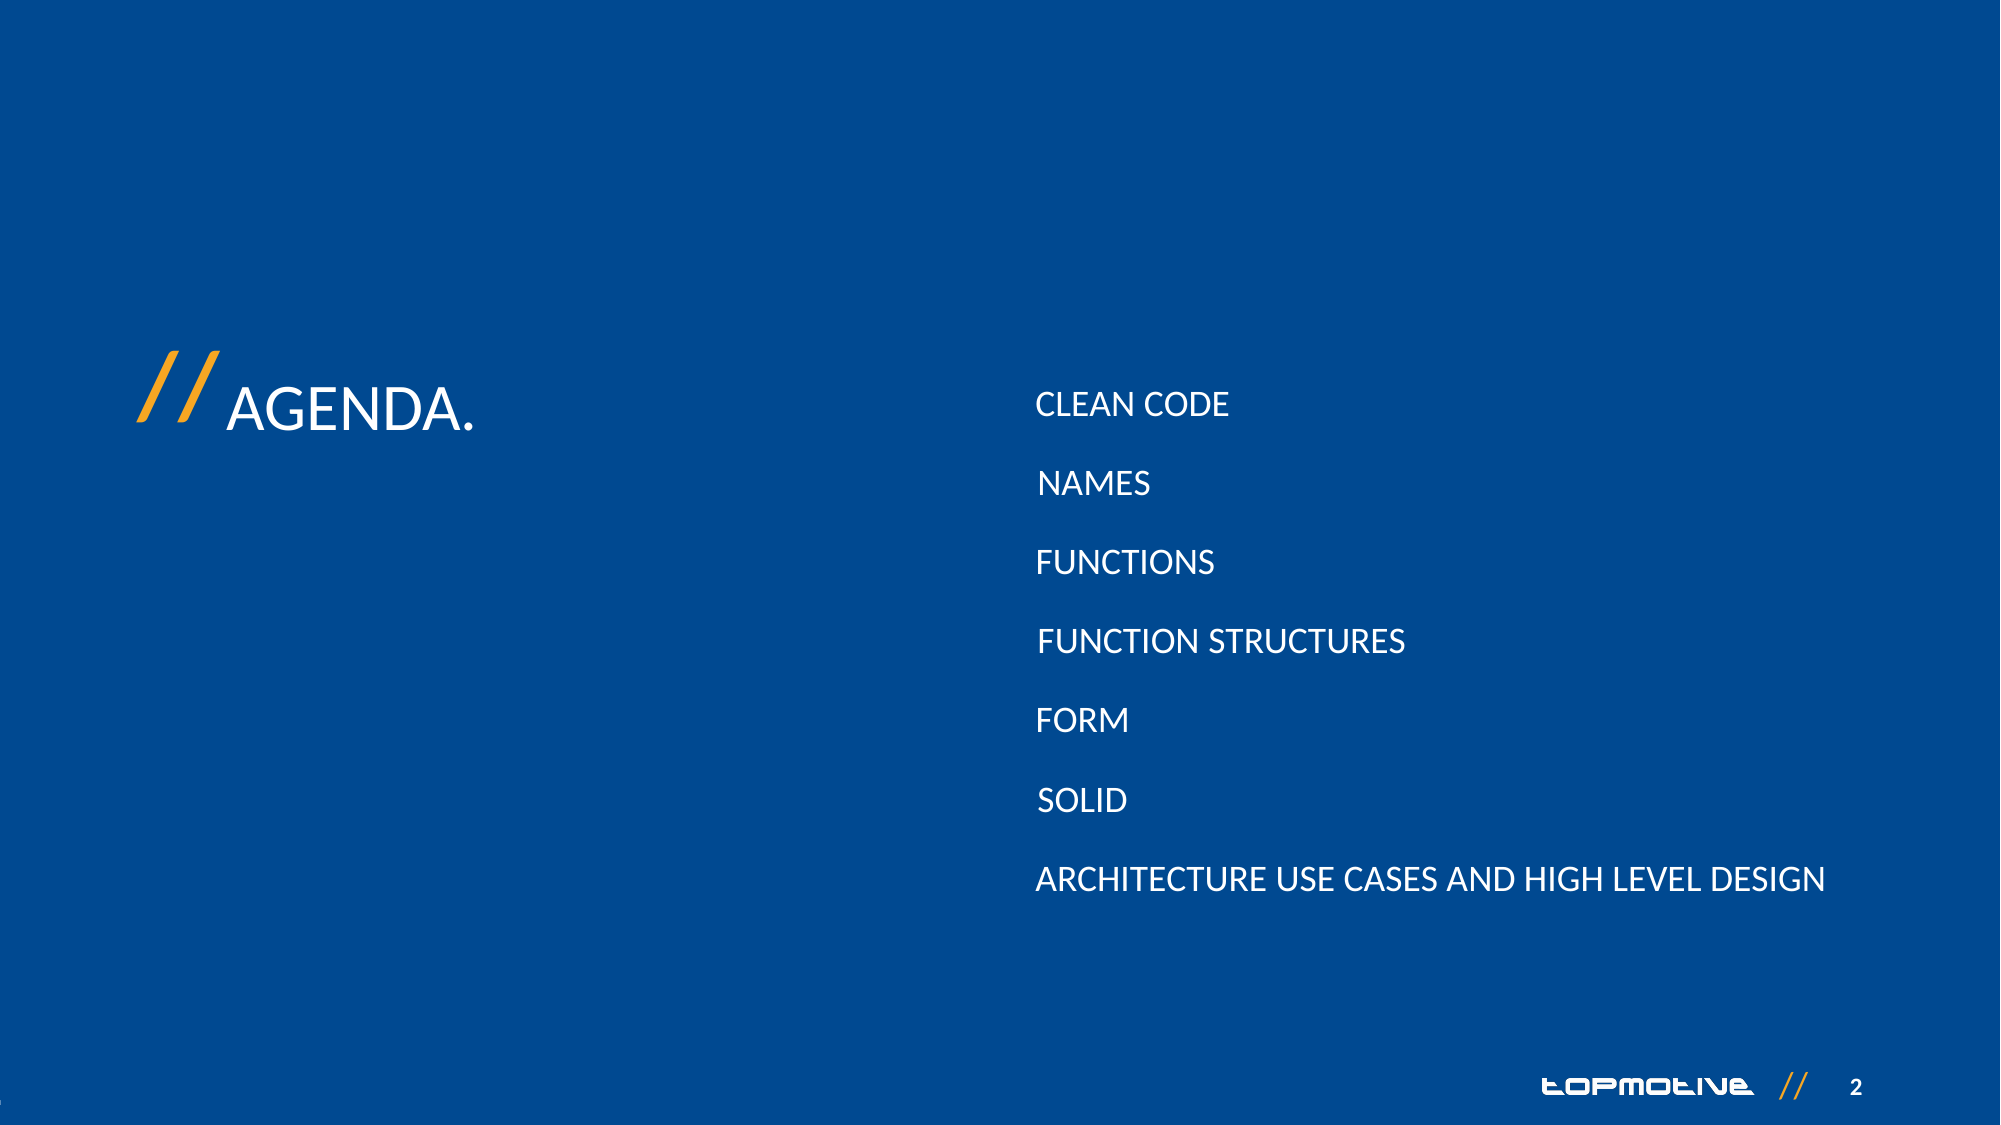

Clean code

names

functions

Function structures

form

SOLID
Architecture use cases and high level design
2